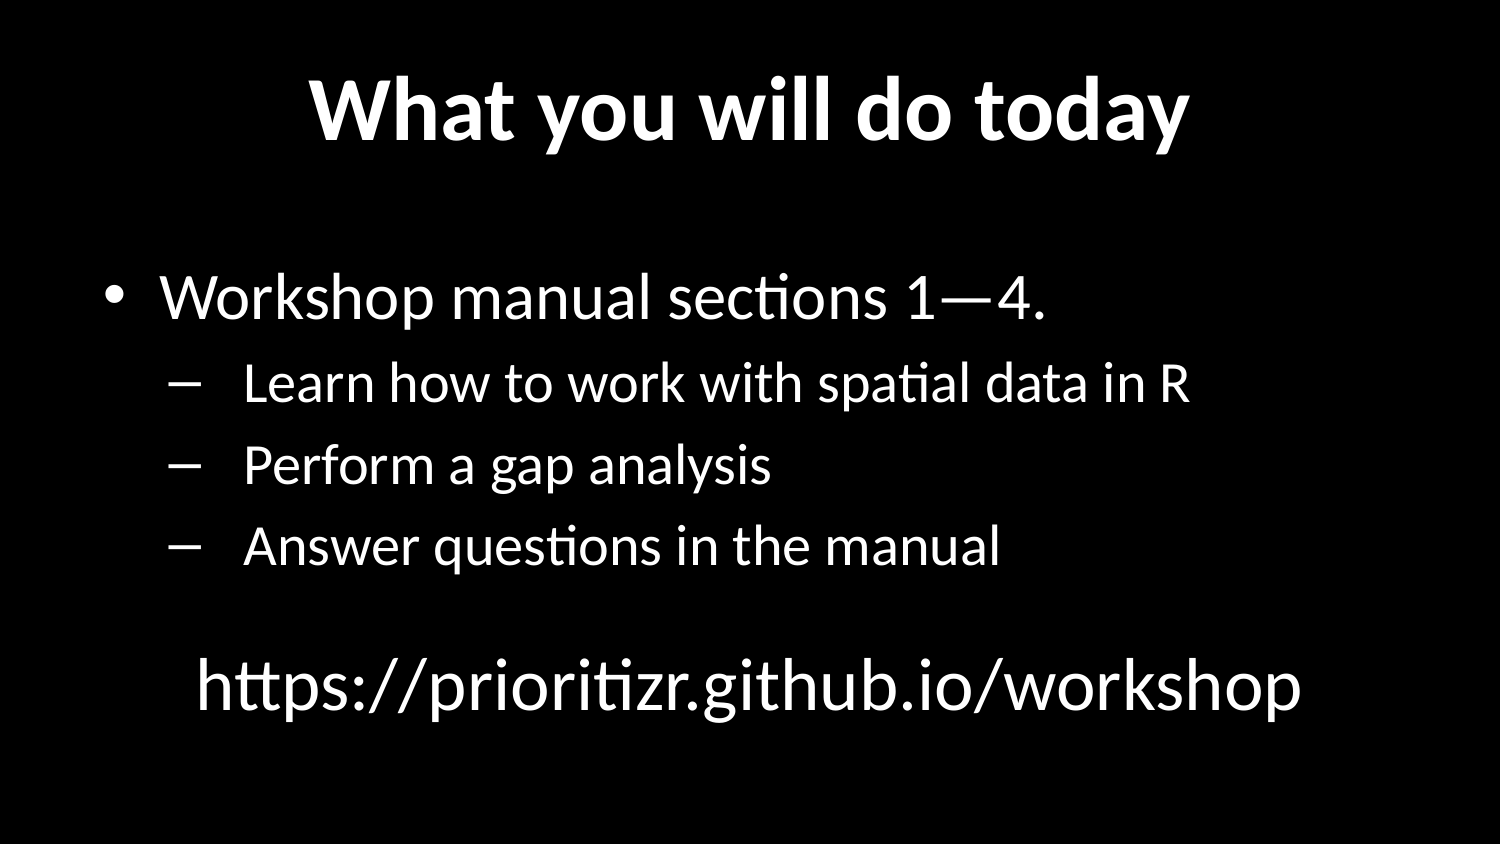

# What you will do today
Workshop manual sections 1—4.
Learn how to work with spatial data in R
Perform a gap analysis
Answer questions in the manual

https://prioritizr.github.io/workshop